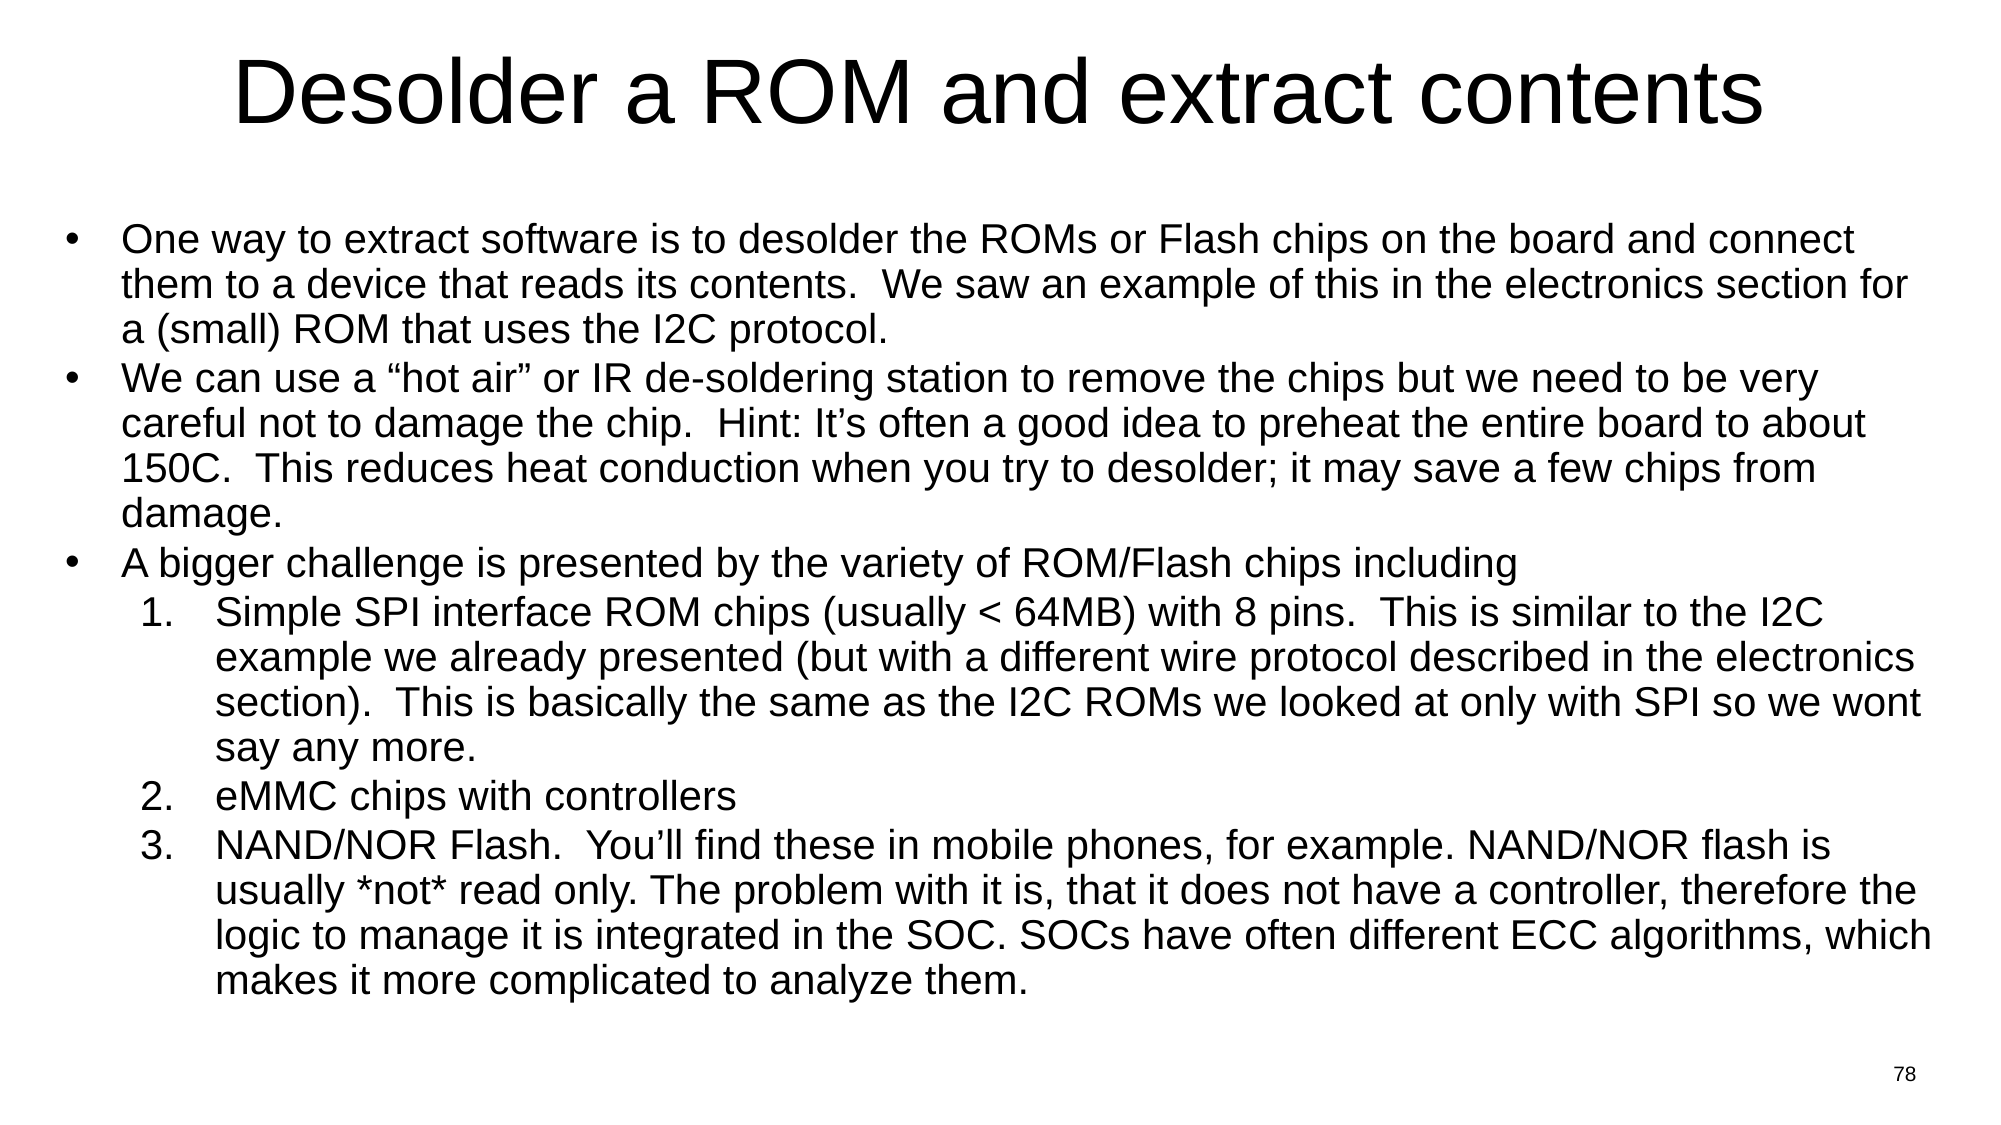

# Desolder a ROM and extract contents
One way to extract software is to desolder the ROMs or Flash chips on the board and connect them to a device that reads its contents.  We saw an example of this in the electronics section for a (small) ROM that uses the I2C protocol.
We can use a “hot air” or IR de-soldering station to remove the chips but we need to be very careful not to damage the chip.  Hint: It’s often a good idea to preheat the entire board to about 150C.  This reduces heat conduction when you try to desolder; it may save a few chips from damage.
A bigger challenge is presented by the variety of ROM/Flash chips including
Simple SPI interface ROM chips (usually < 64MB) with 8 pins.  This is similar to the I2C example we already presented (but with a different wire protocol described in the electronics section).  This is basically the same as the I2C ROMs we looked at only with SPI so we wont say any more.
eMMC chips with controllers
NAND/NOR Flash.  You’ll find these in mobile phones, for example. NAND/NOR flash is usually *not* read only. The problem with it is, that it does not have a controller, therefore the logic to manage it is integrated in the SOC. SOCs have often different ECC algorithms, which makes it more complicated to analyze them.
78